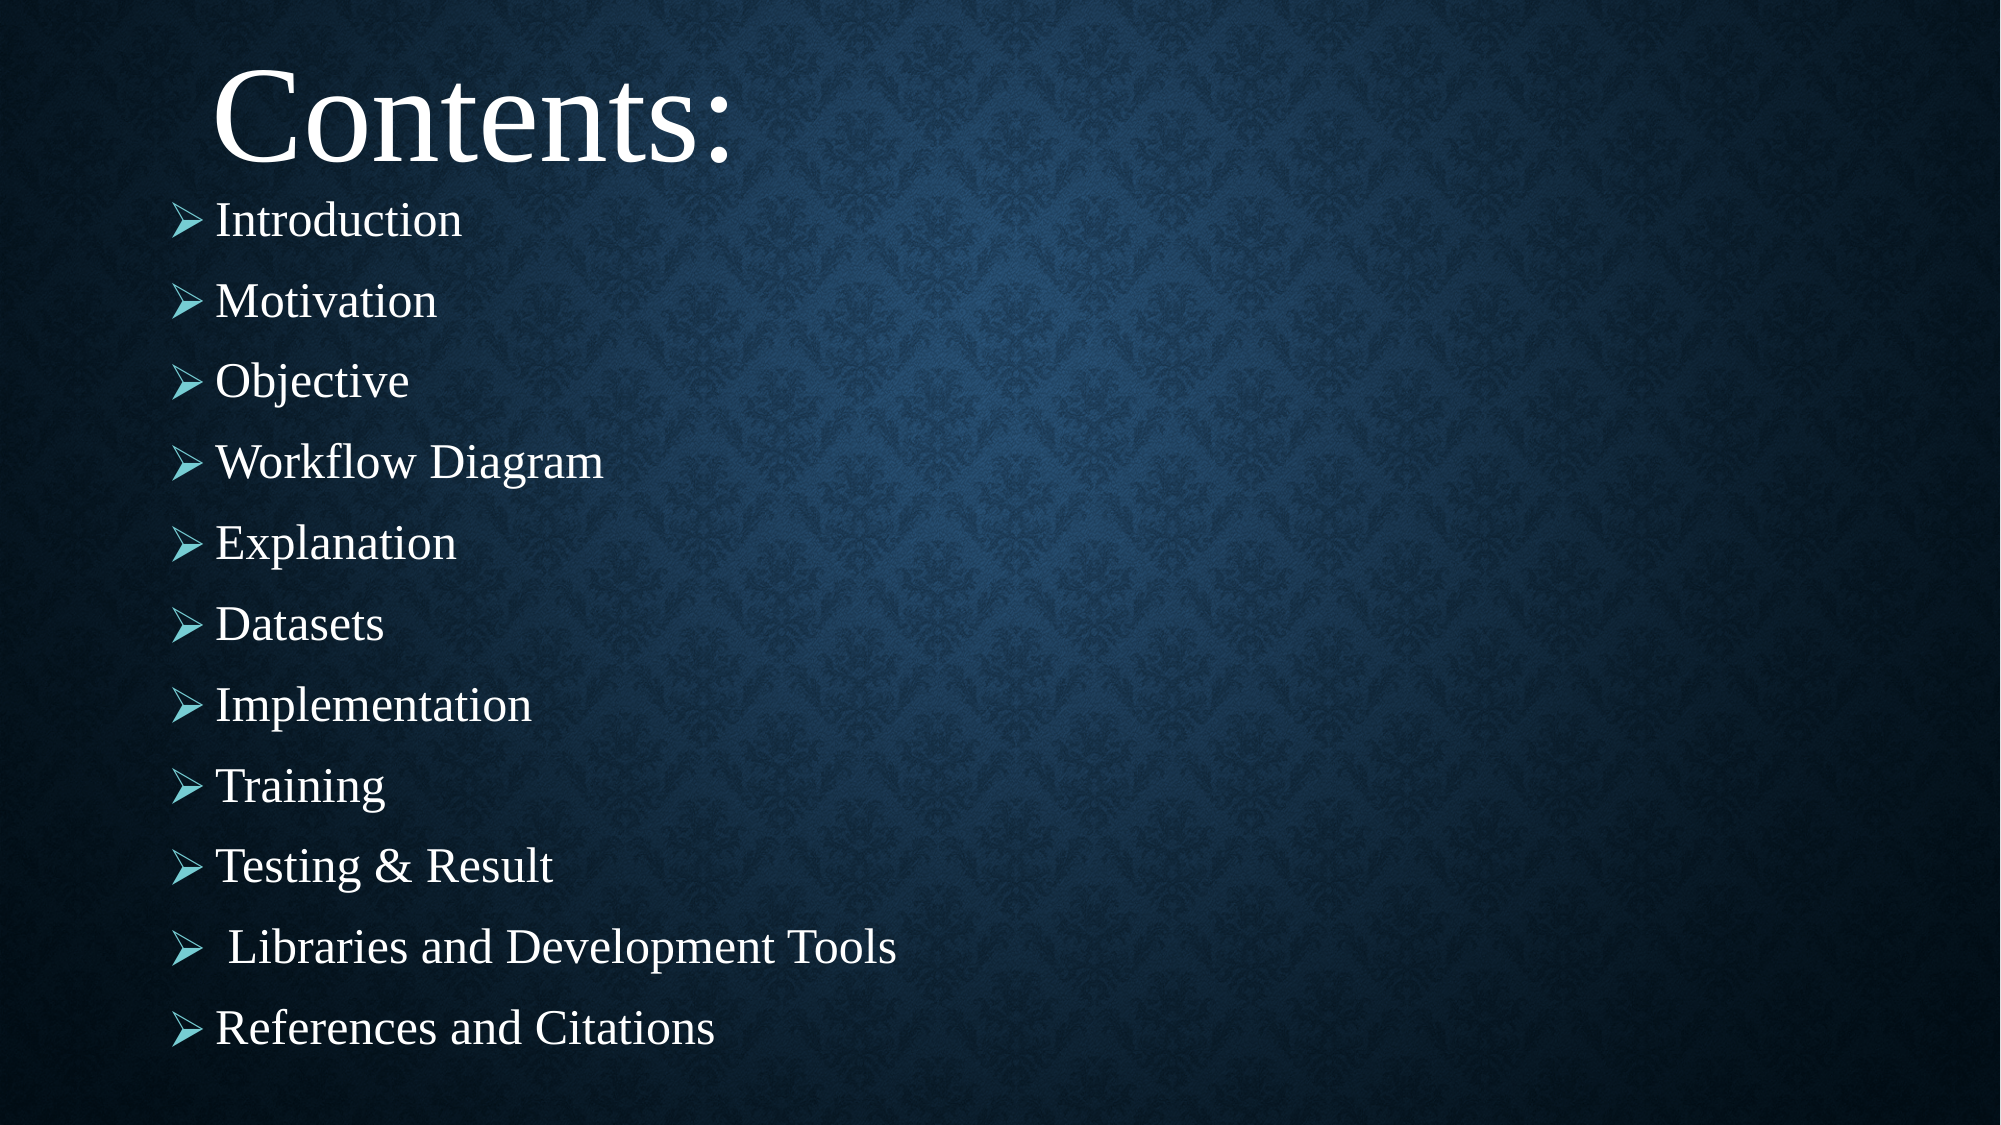

Contents:
Introduction
Motivation
Objective
Workflow Diagram
Explanation
Datasets
Implementation
Training
Testing & Result
 Libraries and Development Tools
References and Citations